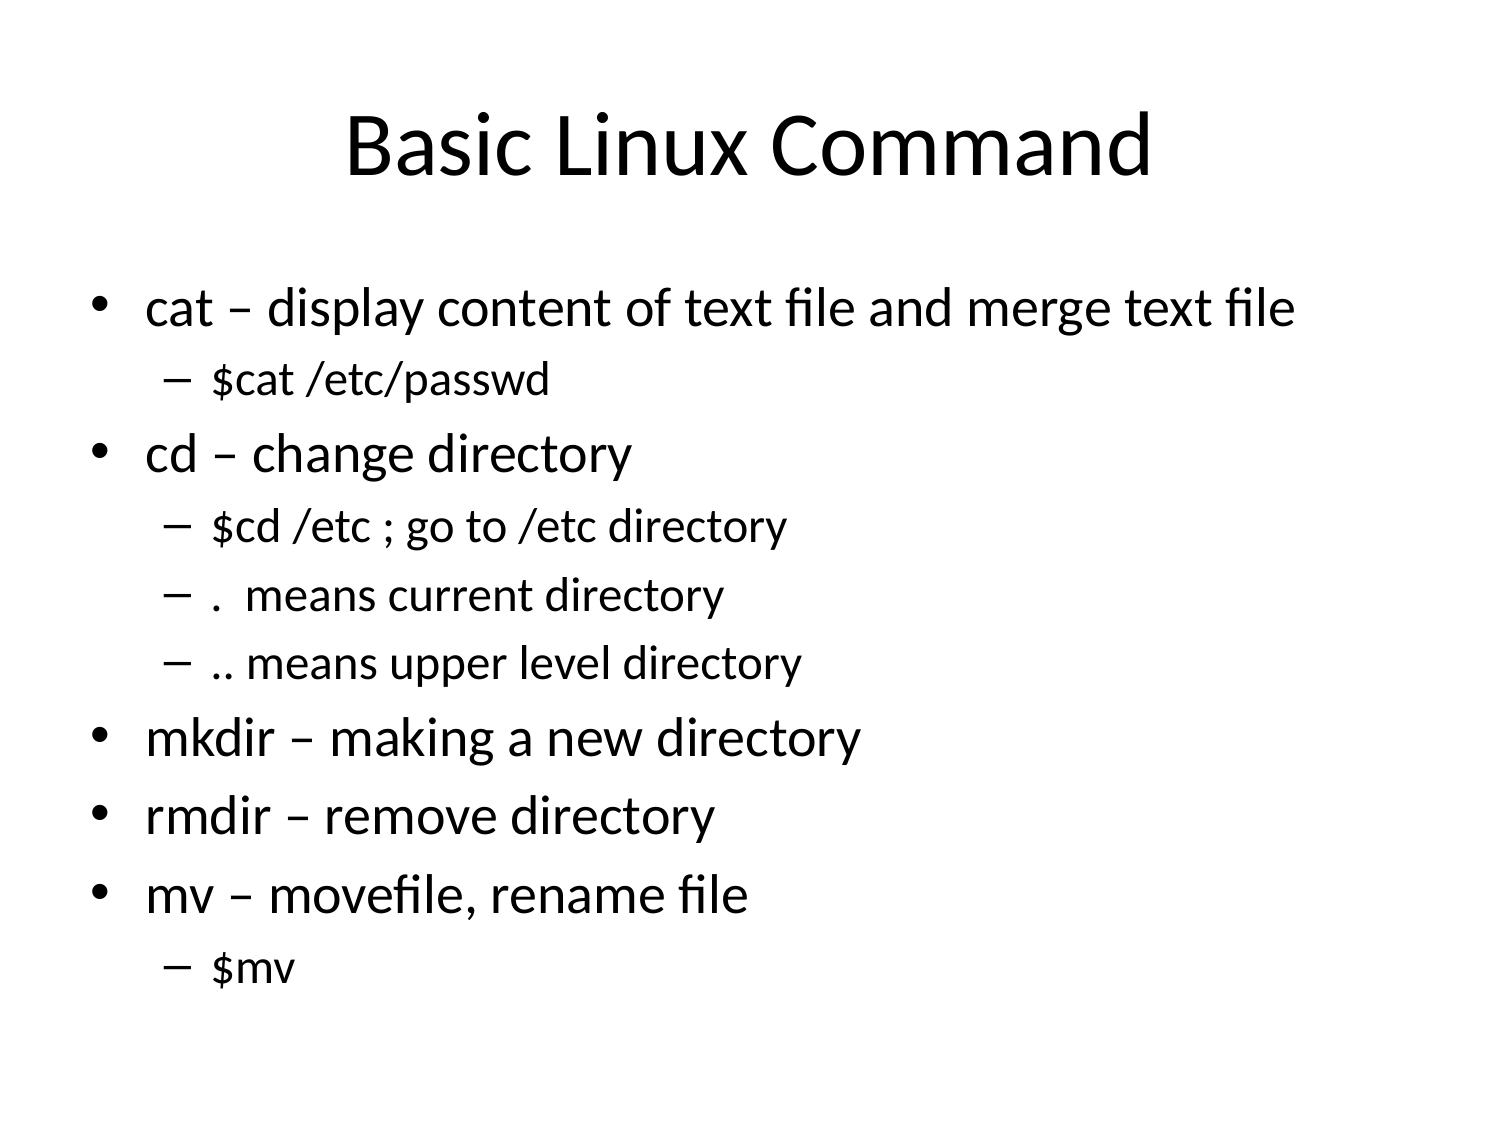

# Basic Linux Command
cat – display content of text file and merge text file
$cat /etc/passwd
cd – change directory
$cd /etc ; go to /etc directory
.  means current directory
.. means upper level directory
mkdir – making a new directory
rmdir – remove directory
mv – movefile, rename file
$mv